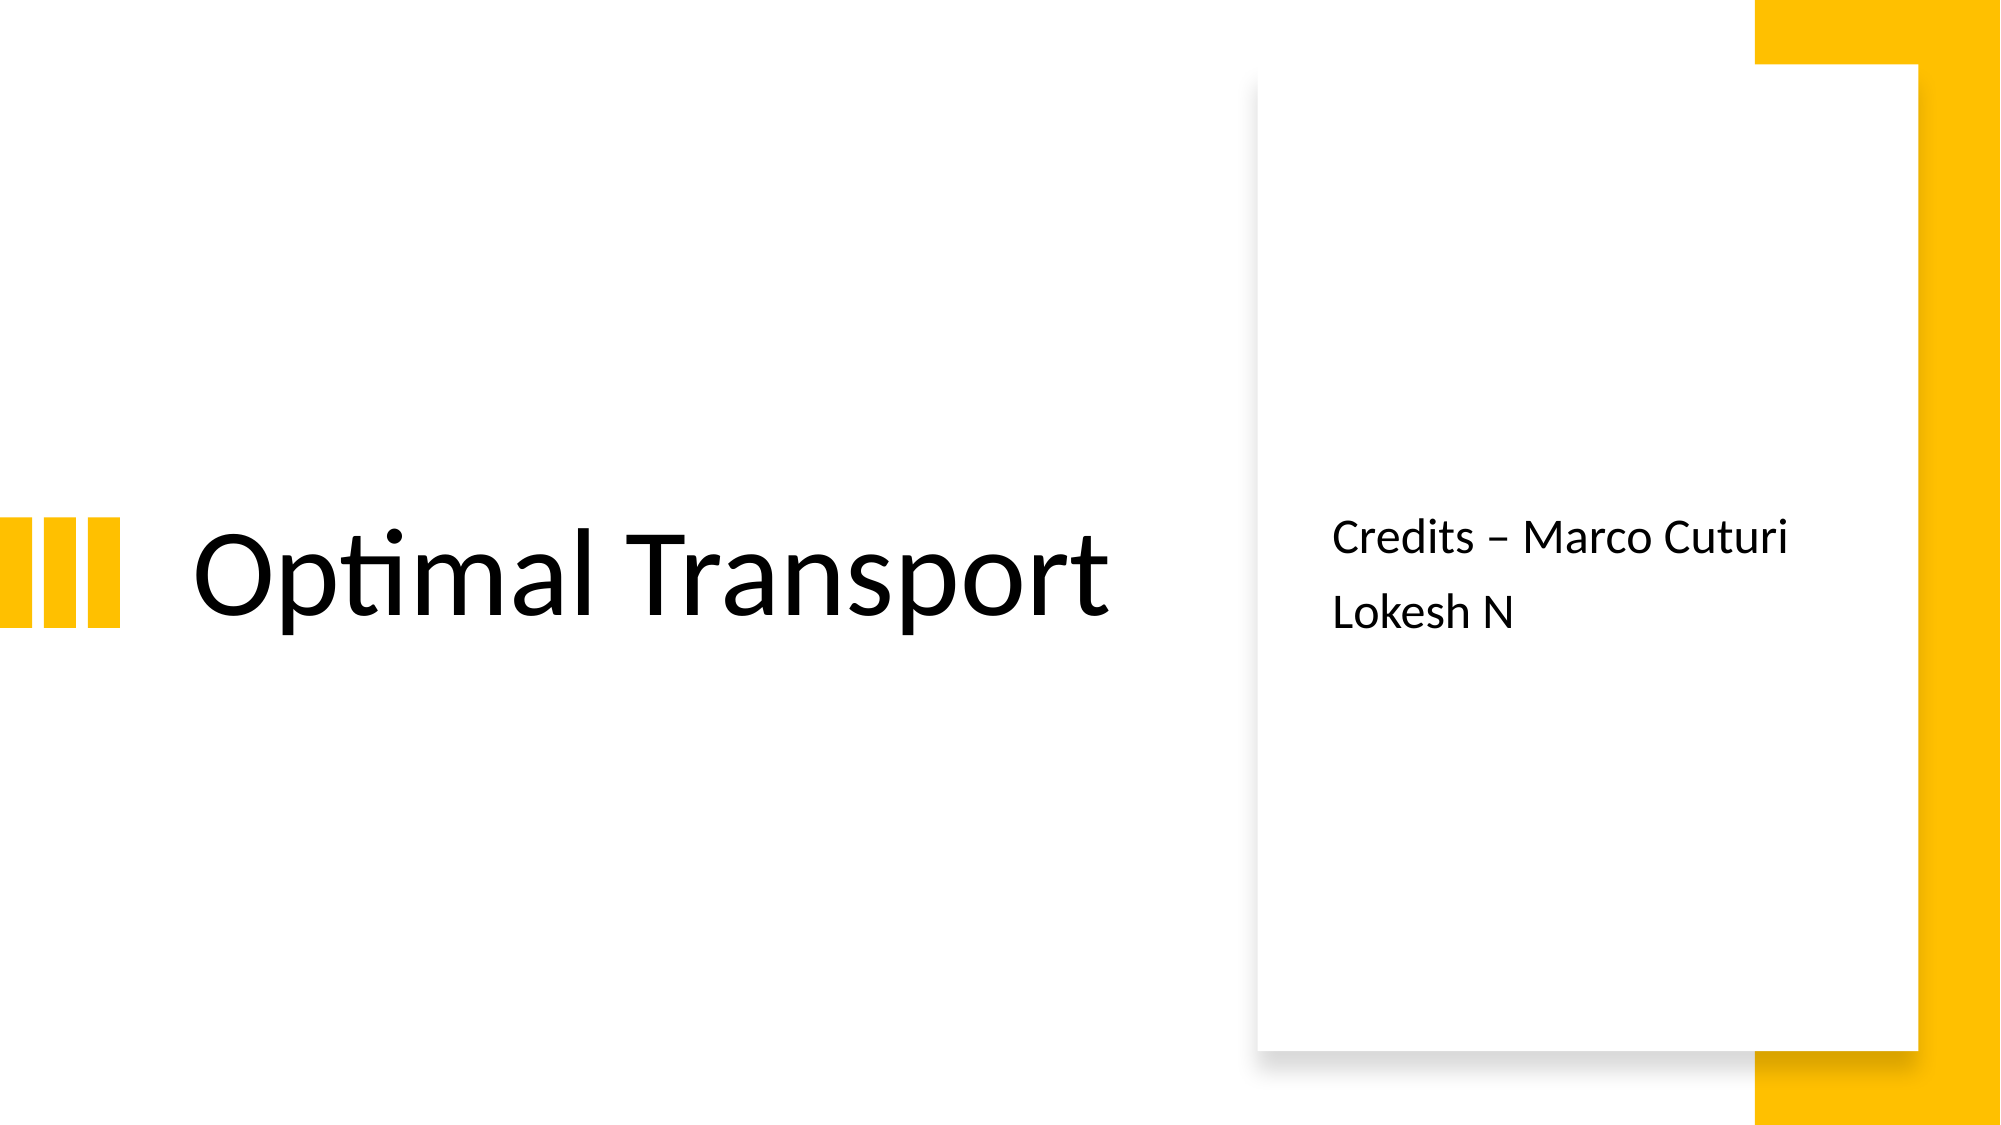

# Optimal Transport
Credits – Marco Cuturi
Lokesh N